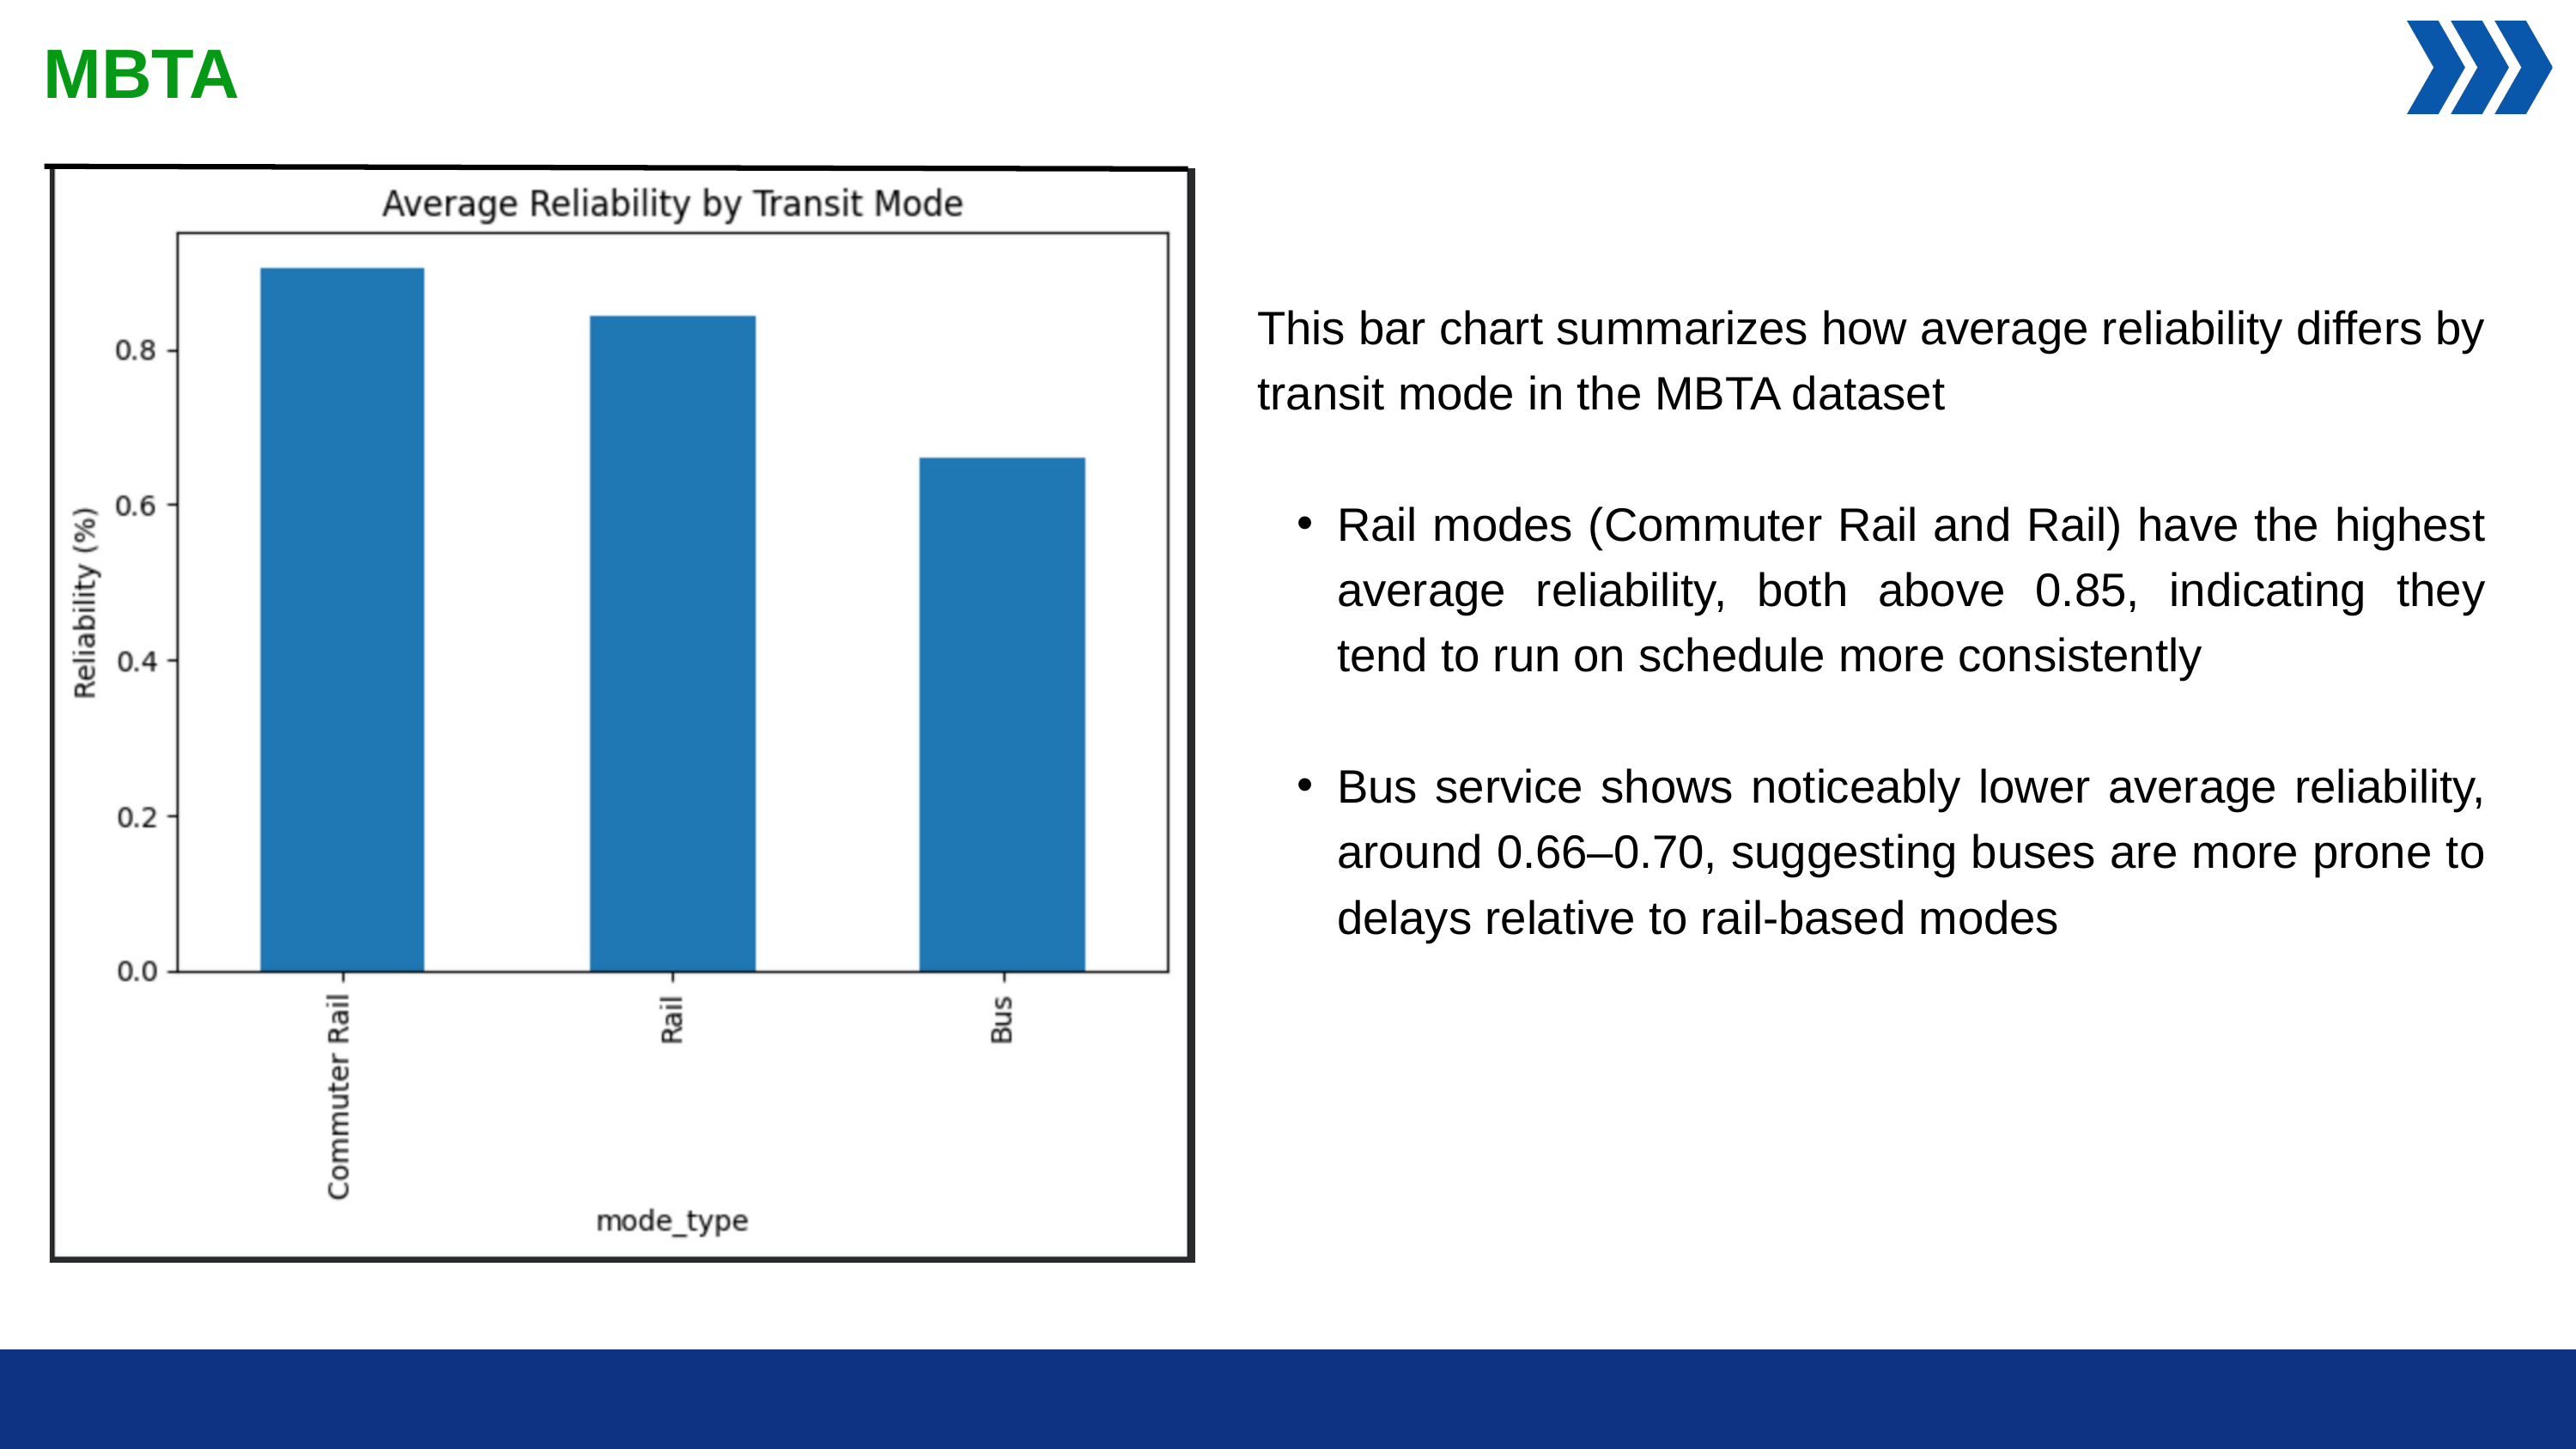

MBTA

This bar chart summarizes how average reliability differs by transit mode in the MBTA dataset

Rail modes (Commuter Rail and Rail) have the highest average reliability, both above 0.85, indicating they tend to run on schedule more consistently

Bus service shows noticeably lower average reliability, around 0.66–0.70, suggesting buses are more prone to delays relative to rail-based modes